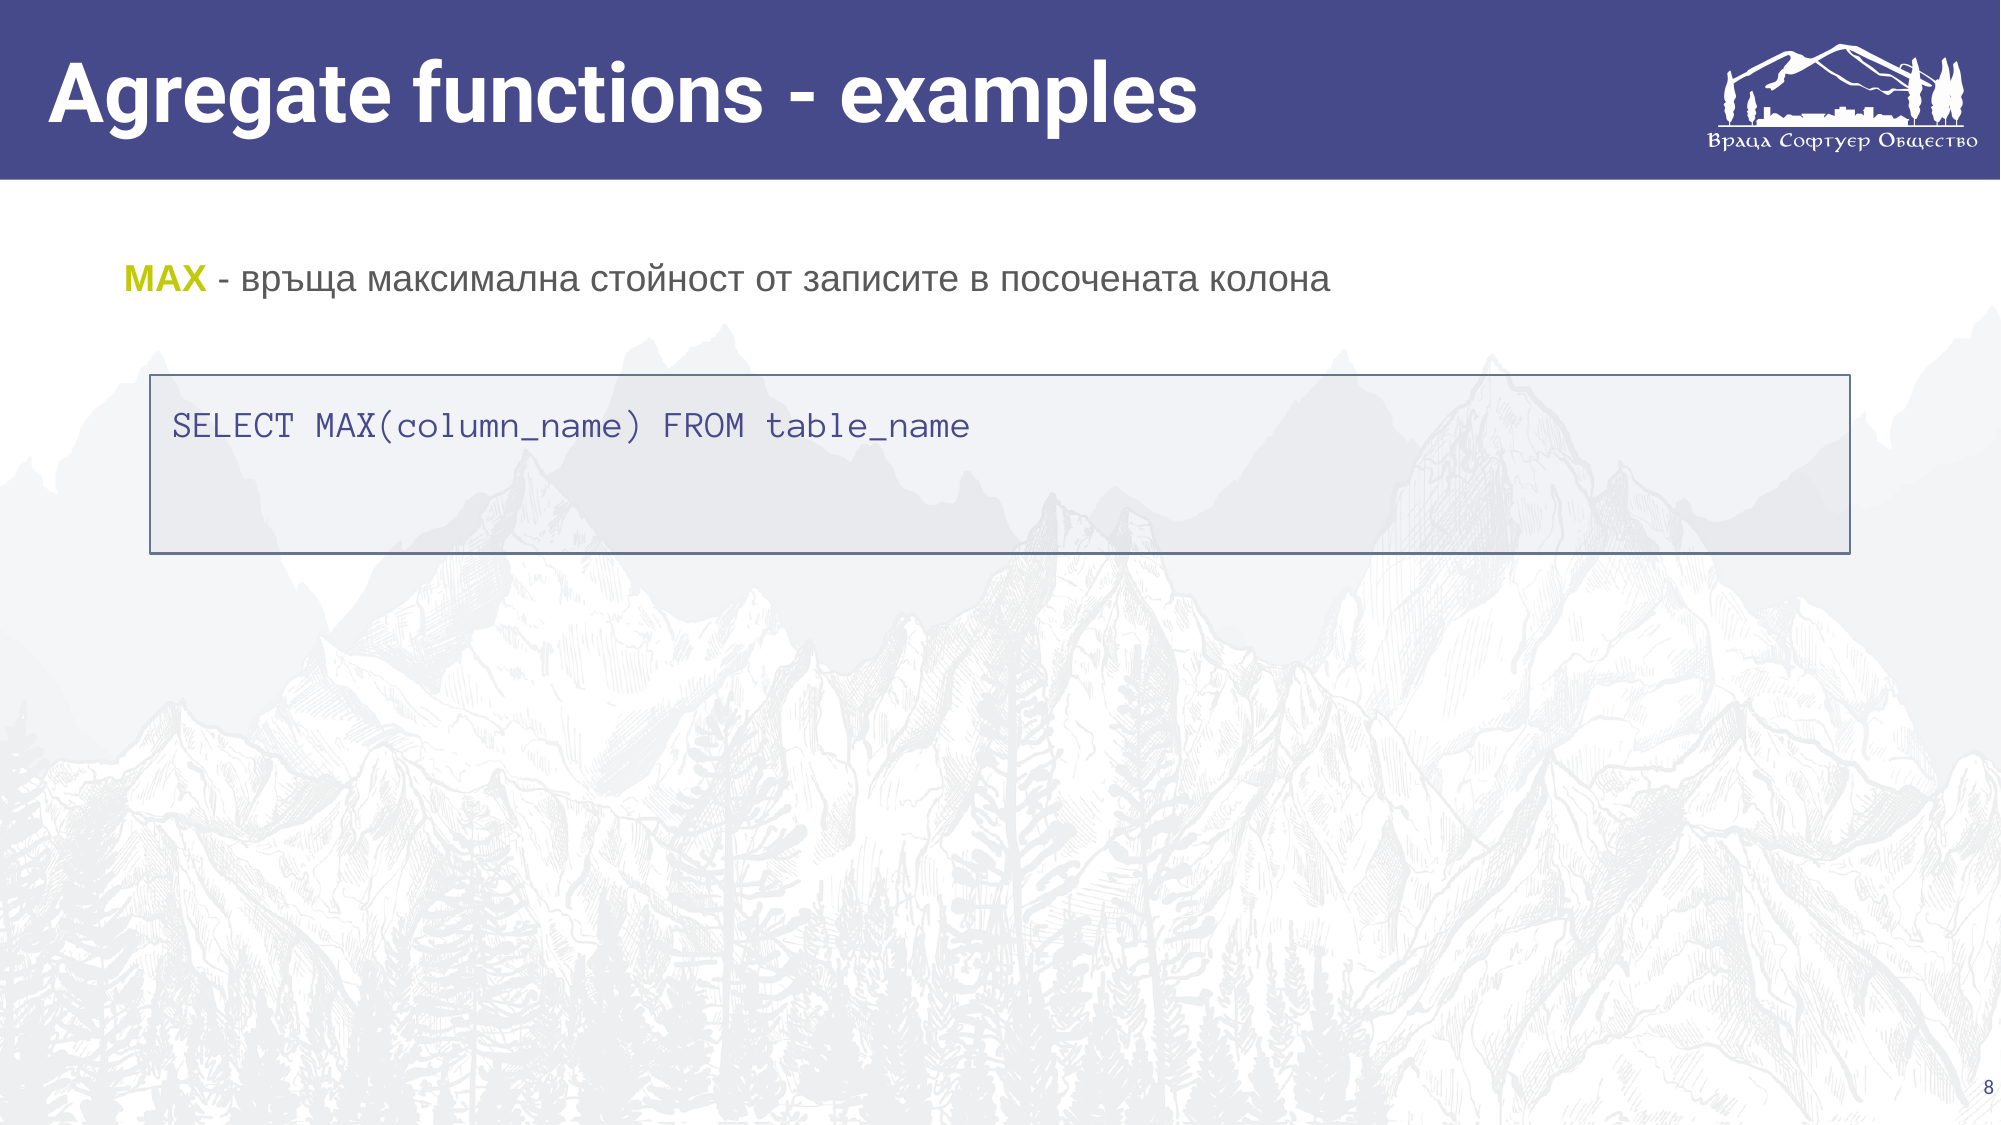

# Agregate functions - examples

MAX - връща максимална стойност от записите в посочената колона

SELECT MAX(column_name) FROM table_name

8